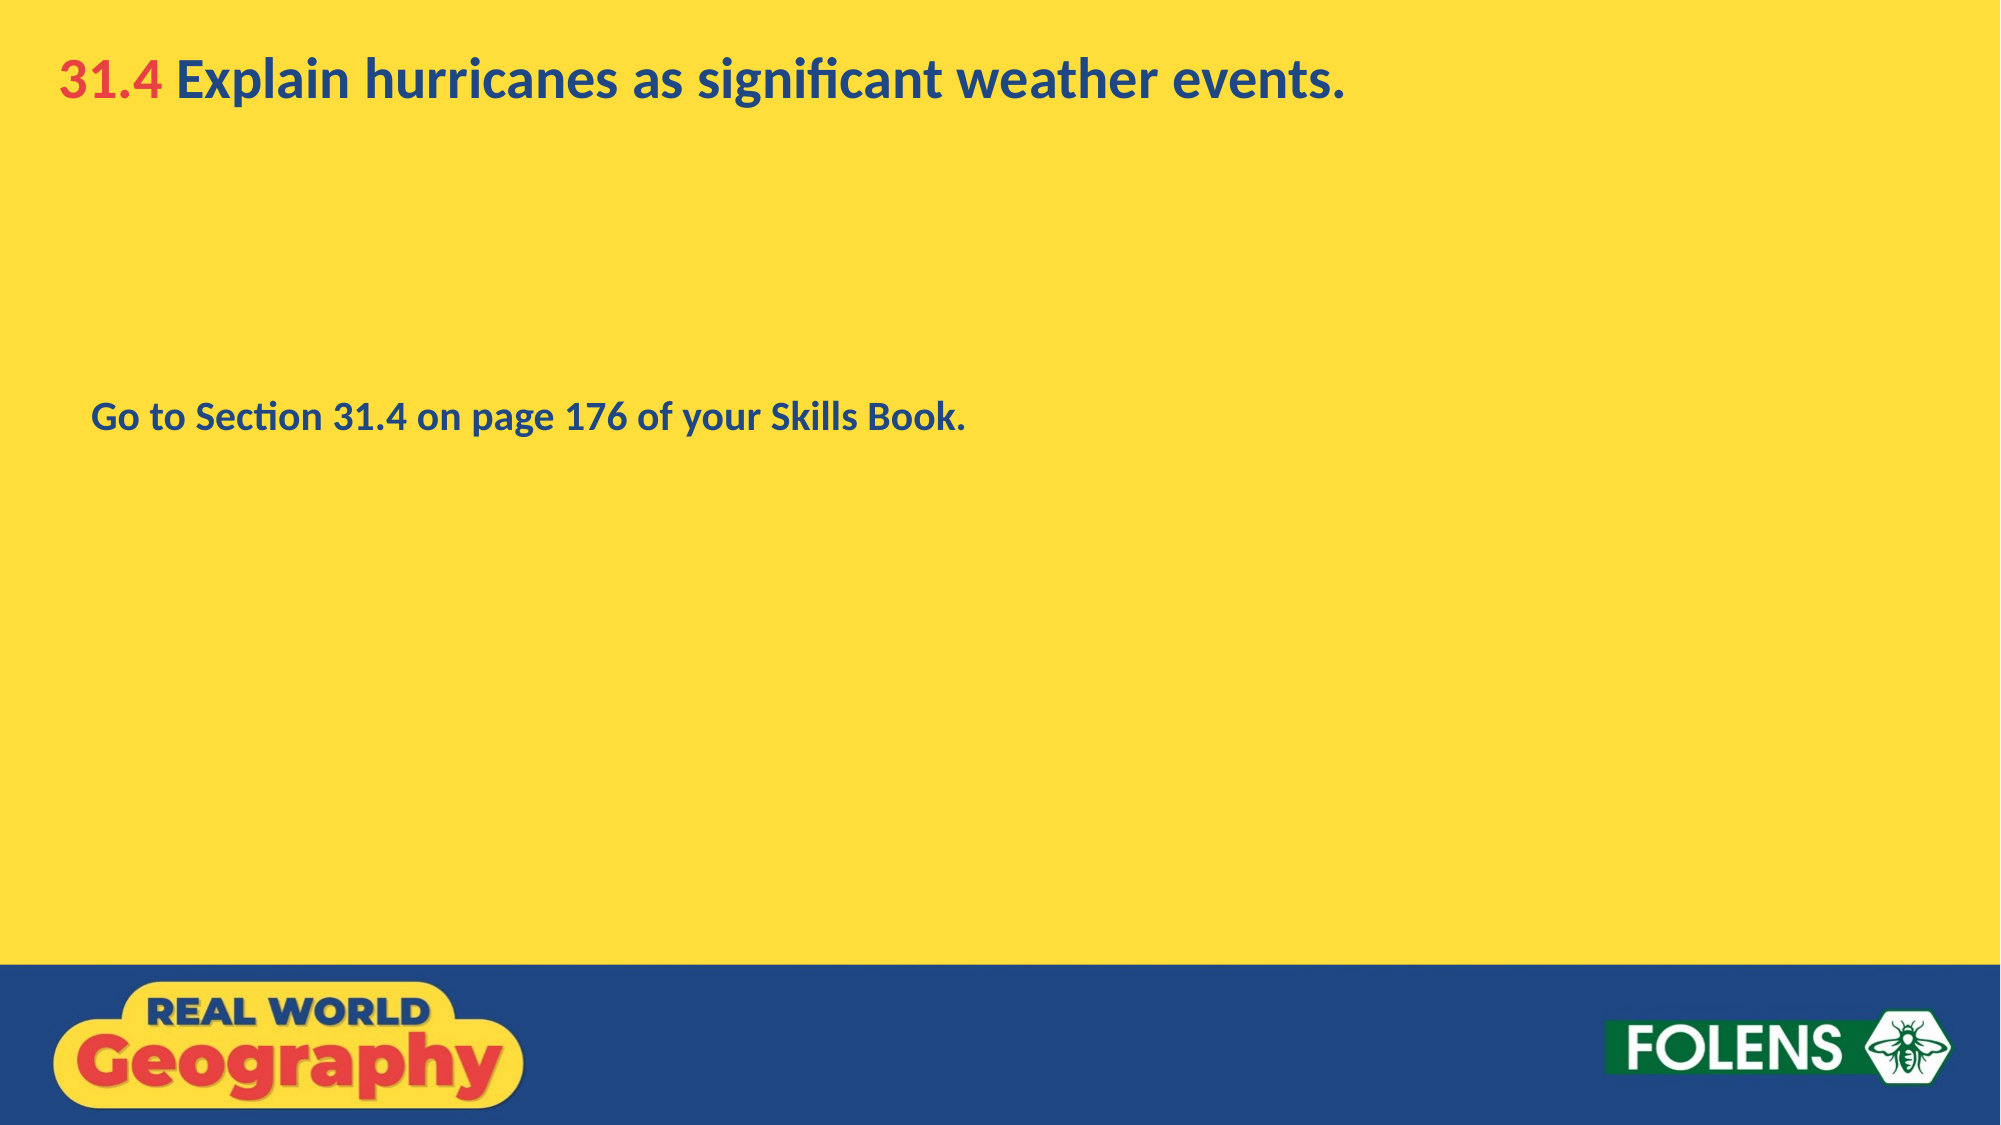

31.4 Explain hurricanes as significant weather events.
Go to Section 31.4 on page 176 of your Skills Book.